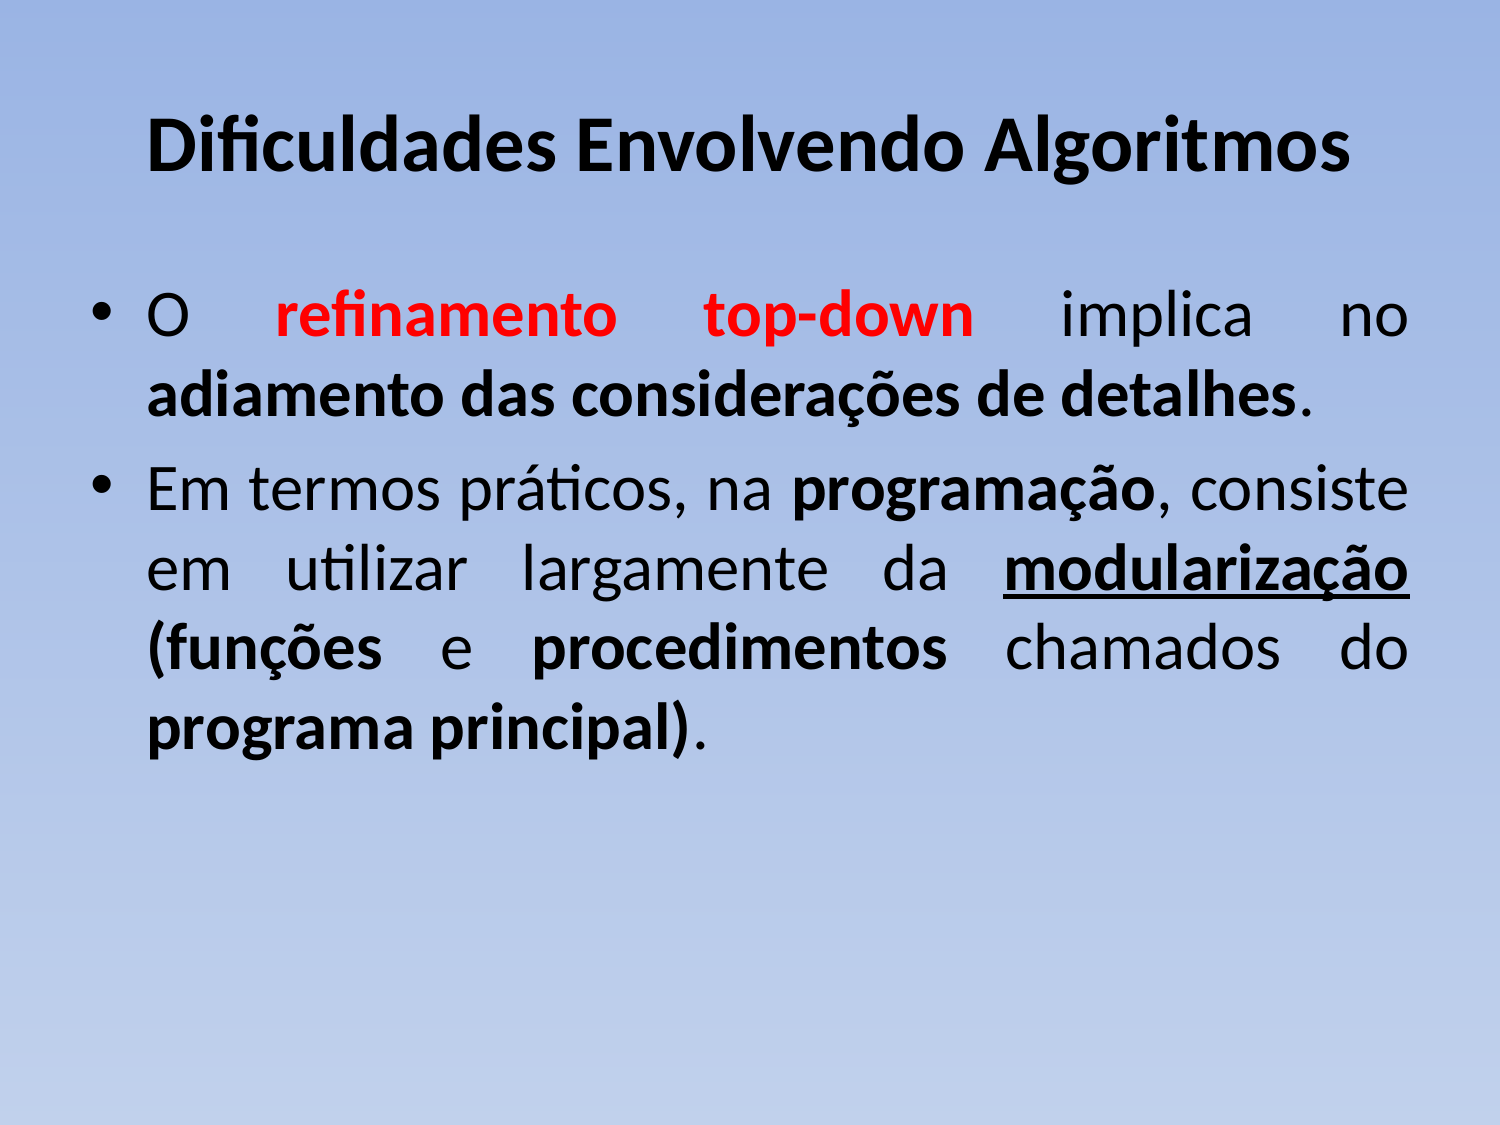

# Dificuldades Envolvendo Algoritmos
O refinamento top-down implica no adiamento das considerações de detalhes.
Em termos práticos, na programação, consiste em utilizar largamente da modularização (funções e procedimentos chamados do programa principal).